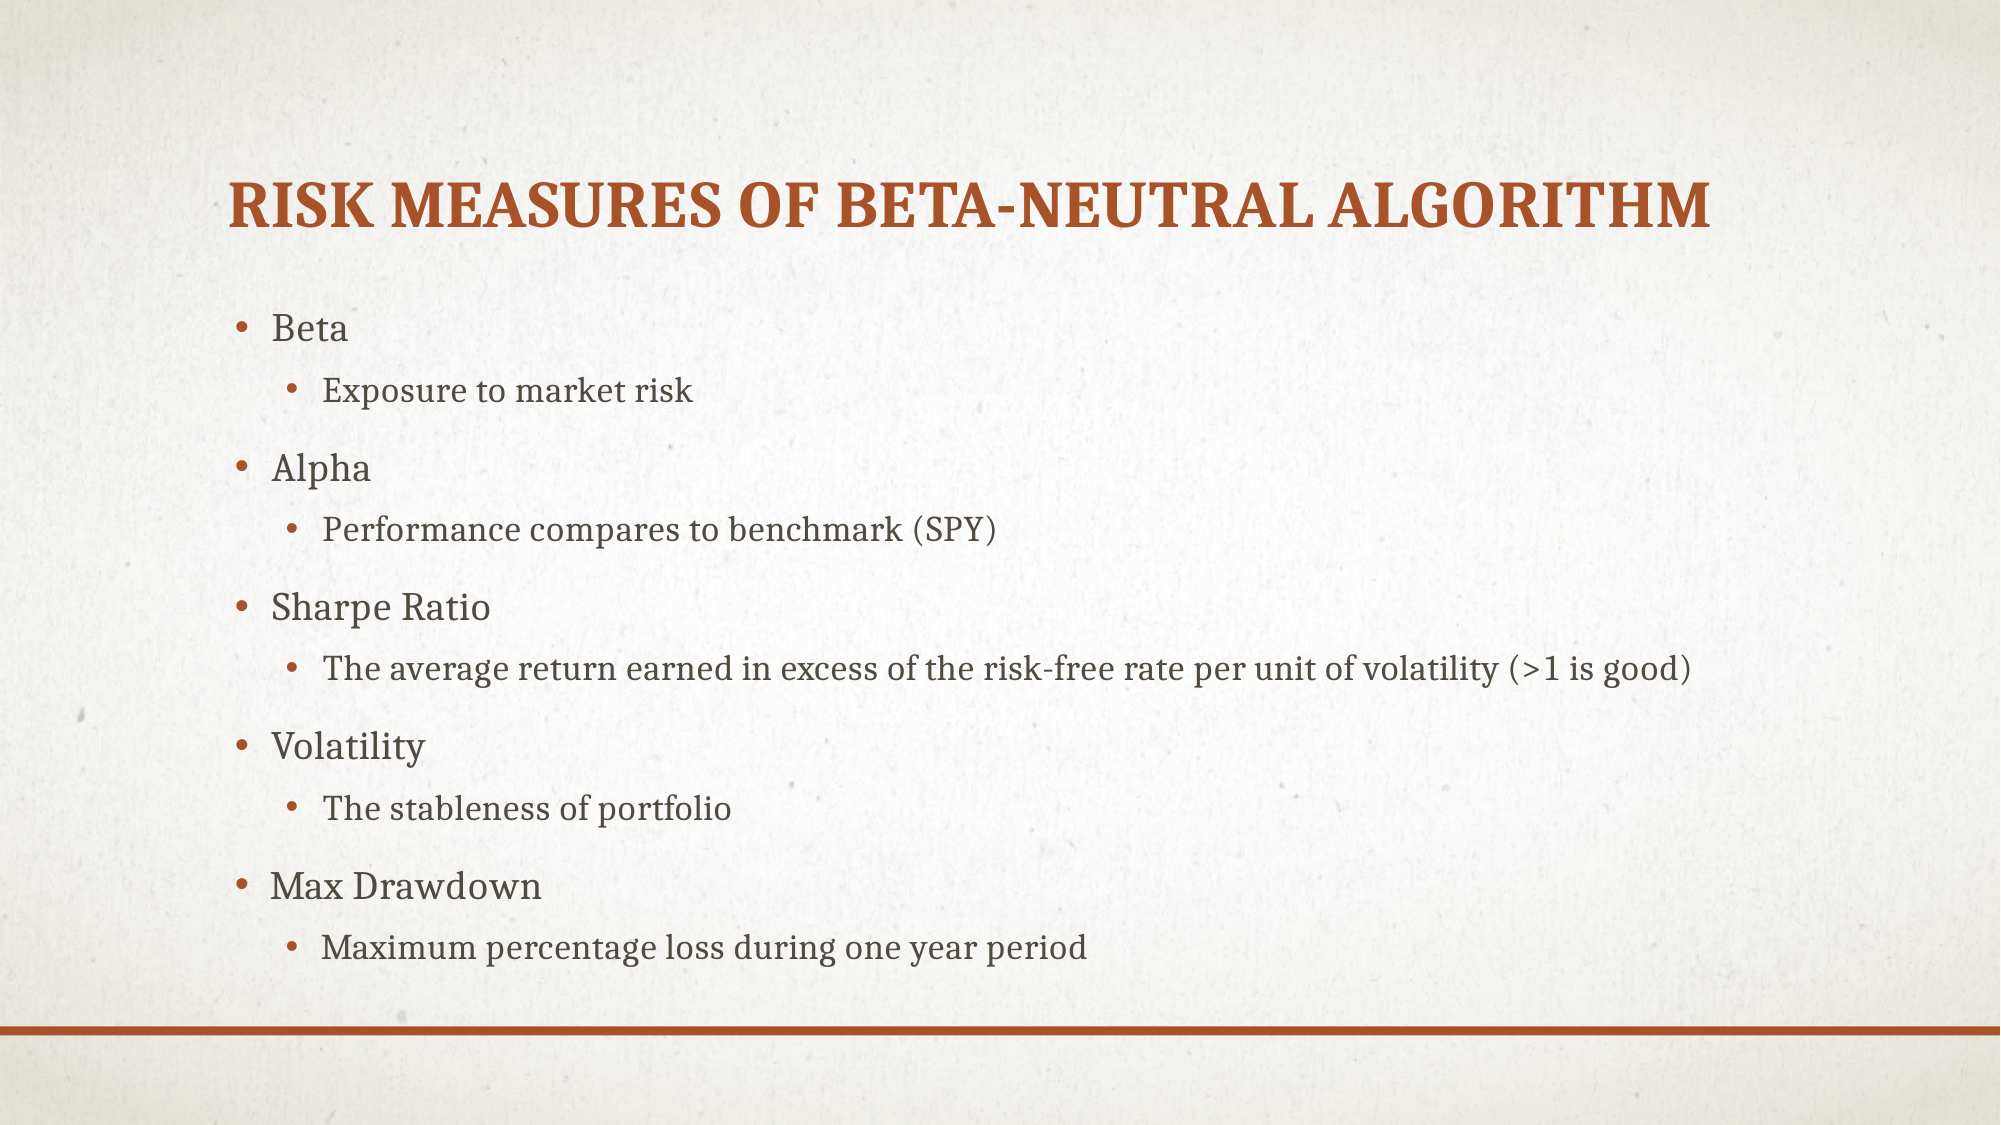

# Risk Measures of Beta-neutral algorithm
Beta
Exposure to market risk
Alpha
Performance compares to benchmark (SPY)
Sharpe Ratio
The average return earned in excess of the risk-free rate per unit of volatility (>1 is good)
Volatility
The stableness of portfolio
Max Drawdown
Maximum percentage loss during one year period